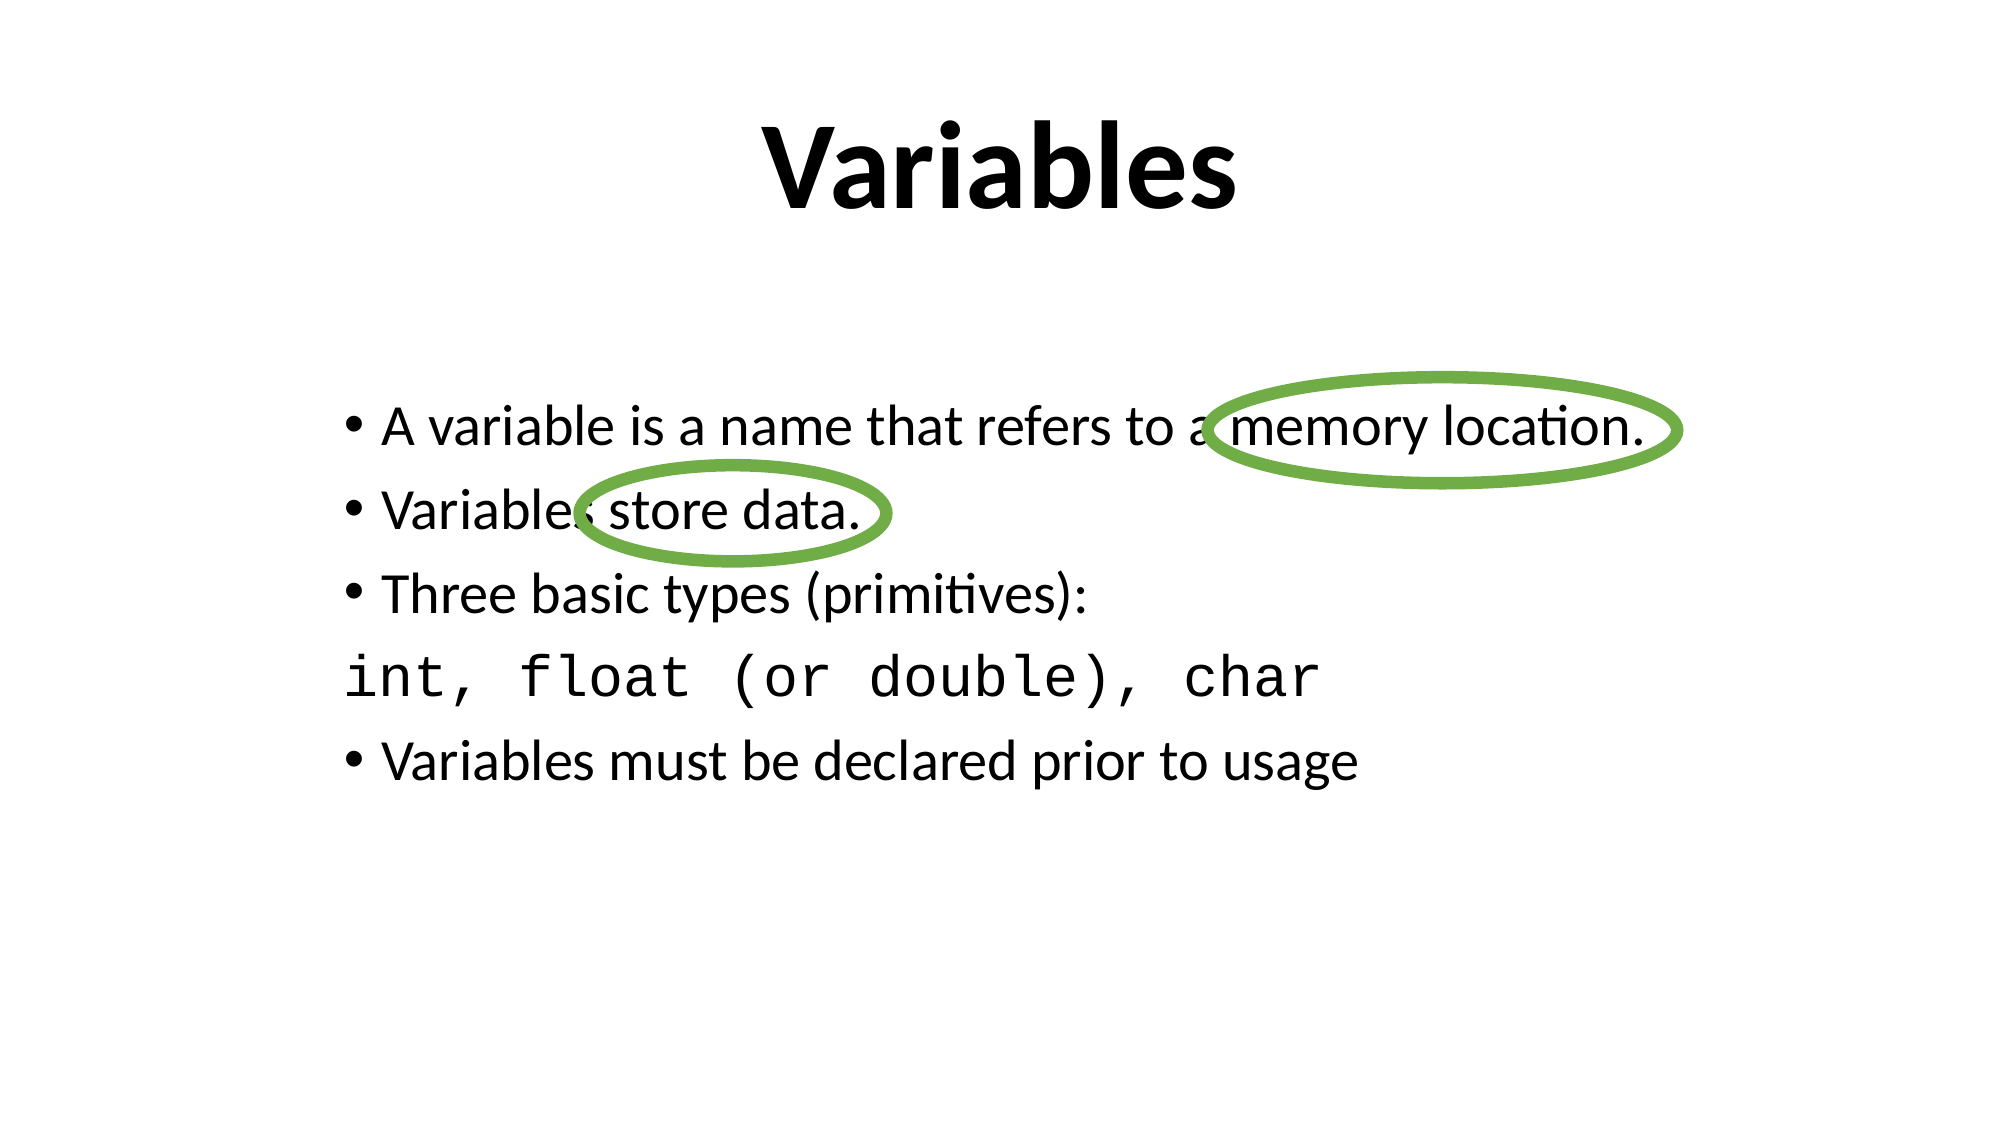

# Variables

A variable is a name that refers to a memory location.
Variables store data.
Three basic types (primitives):
int, float (or double), char
Variables must be declared prior to usage